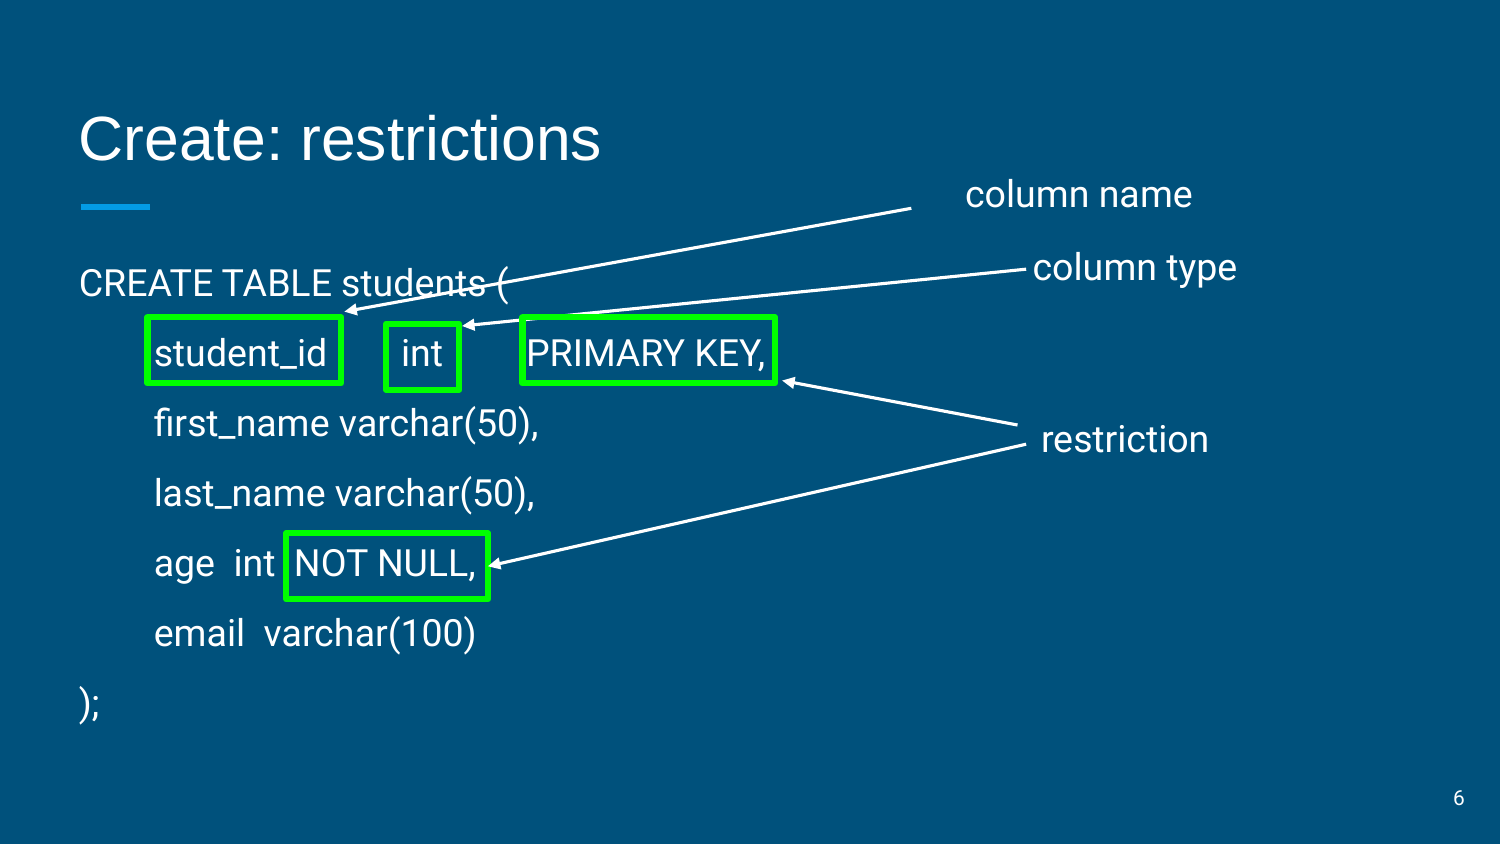

# Create: restrictions
column name
column type
CREATE TABLE students (
student_id        int         PRIMARY KEY,
first_name varchar(50),
last_name varchar(50),
age  int  NOT NULL,
email  varchar(100)
);

restriction

6